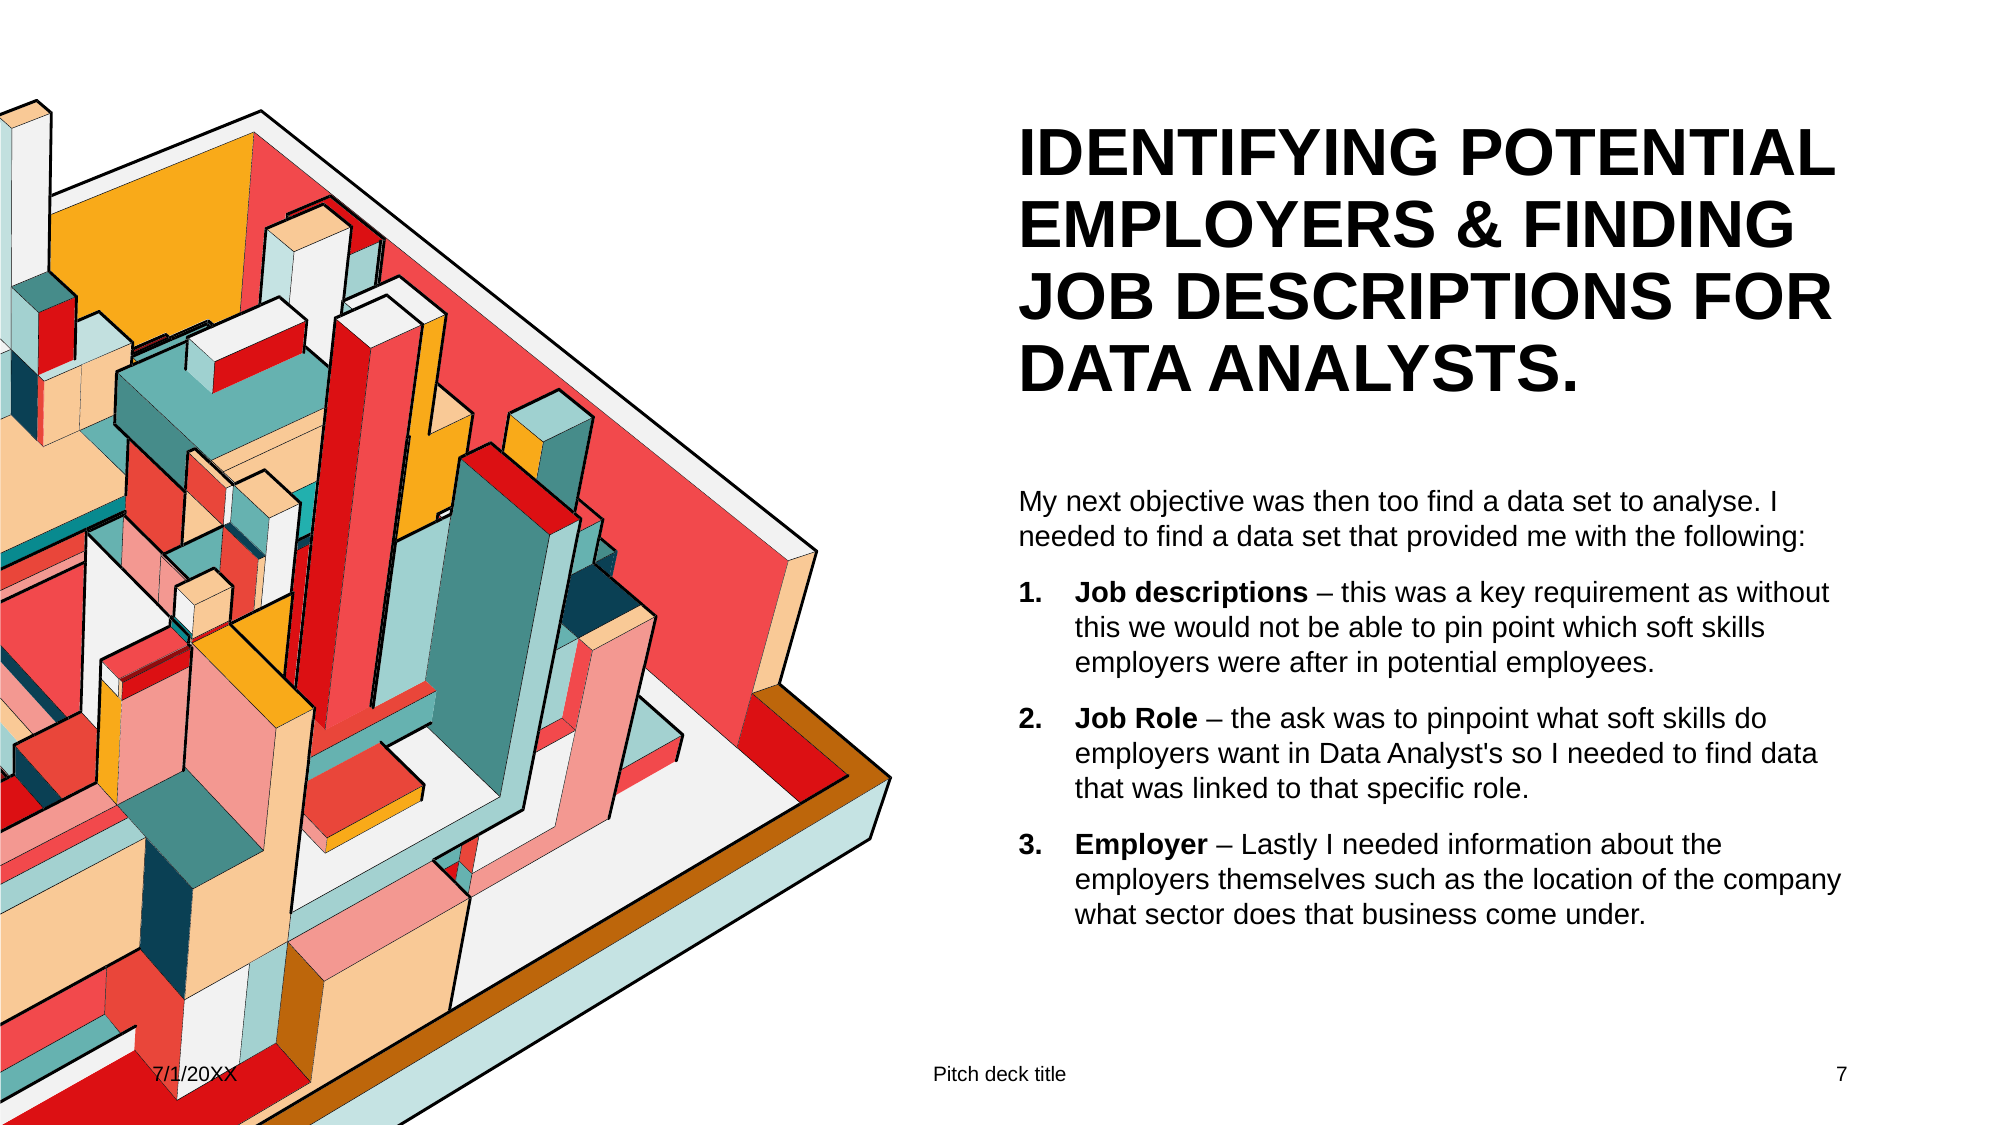

# Identifying Potential Employers & Finding Job Descriptions for  Data analysts.
My next objective was then too find a data set to analyse. I needed to find a data set that provided me with the following:
Job descriptions – this was a key requirement as without this we would not be able to pin point which soft skills employers were after in potential employees.
Job Role – the ask was to pinpoint what soft skills do employers want in Data Analyst's so I needed to find data that was linked to that specific role.
Employer – Lastly I needed information about the employers themselves such as the location of the company what sector does that business come under.
7/1/20XX
Pitch deck title
7